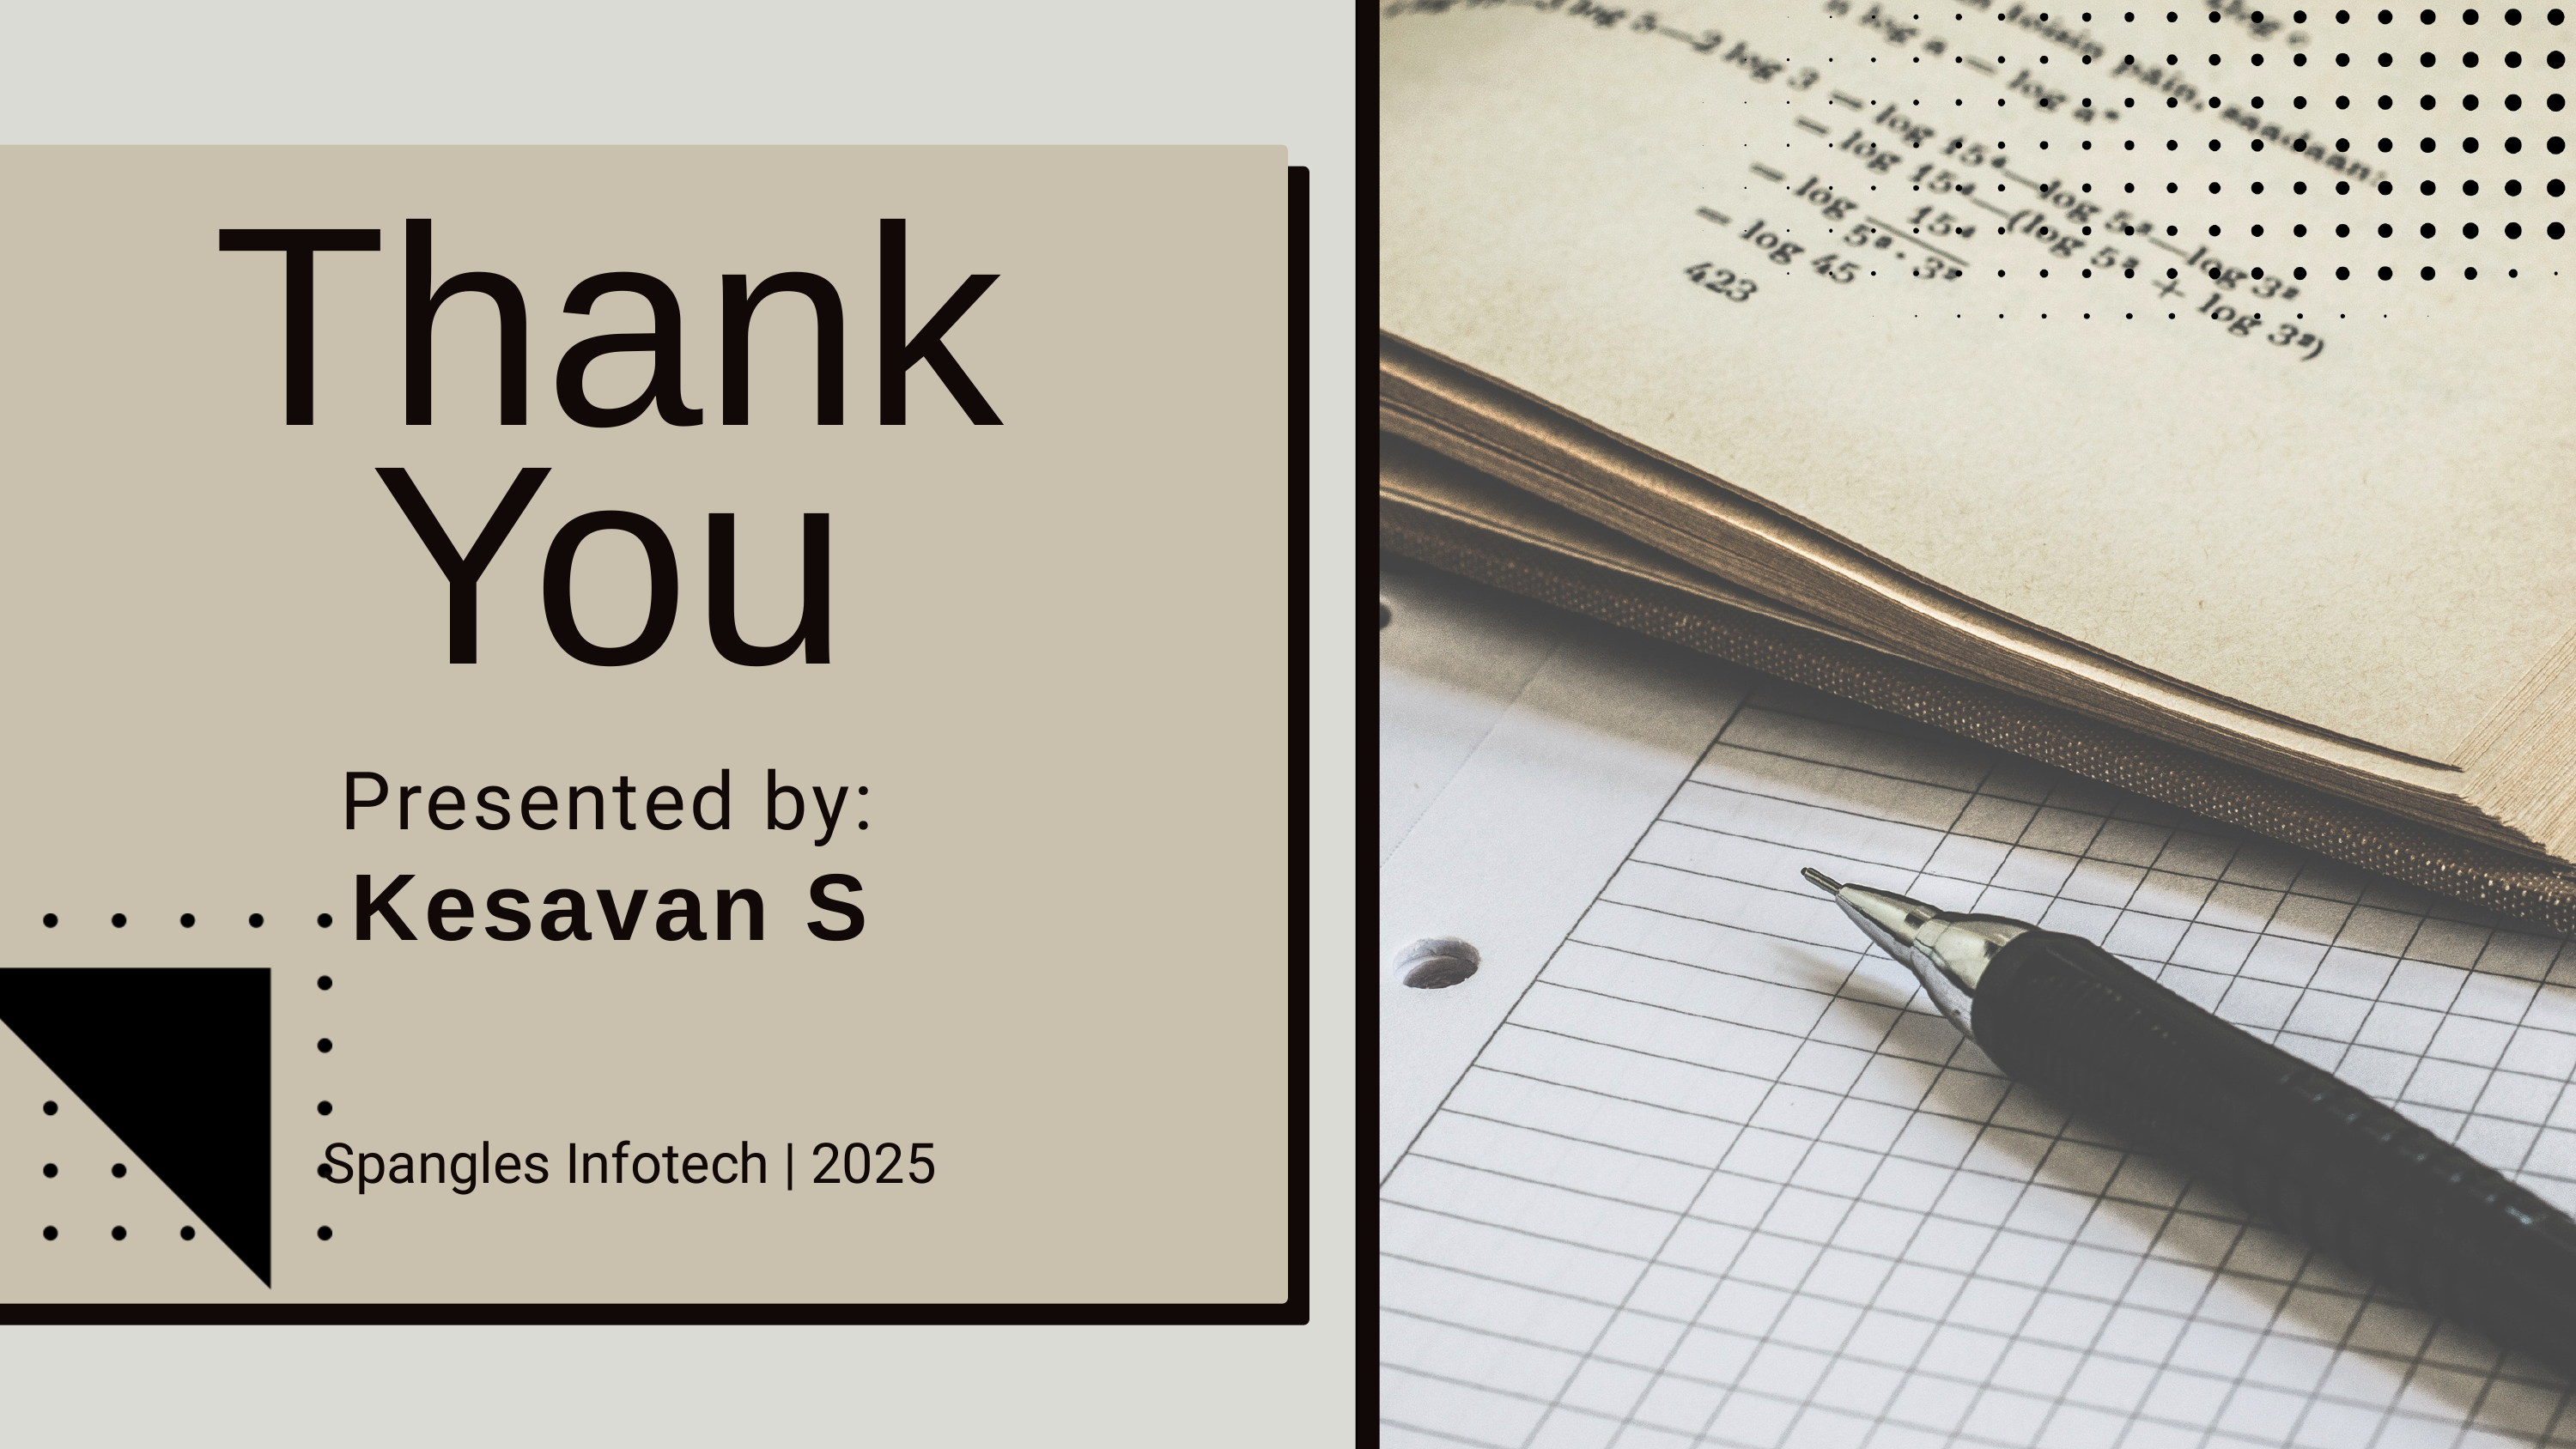

Thank You
Presented by:
Kesavan S

Spangles Infotech | 2025